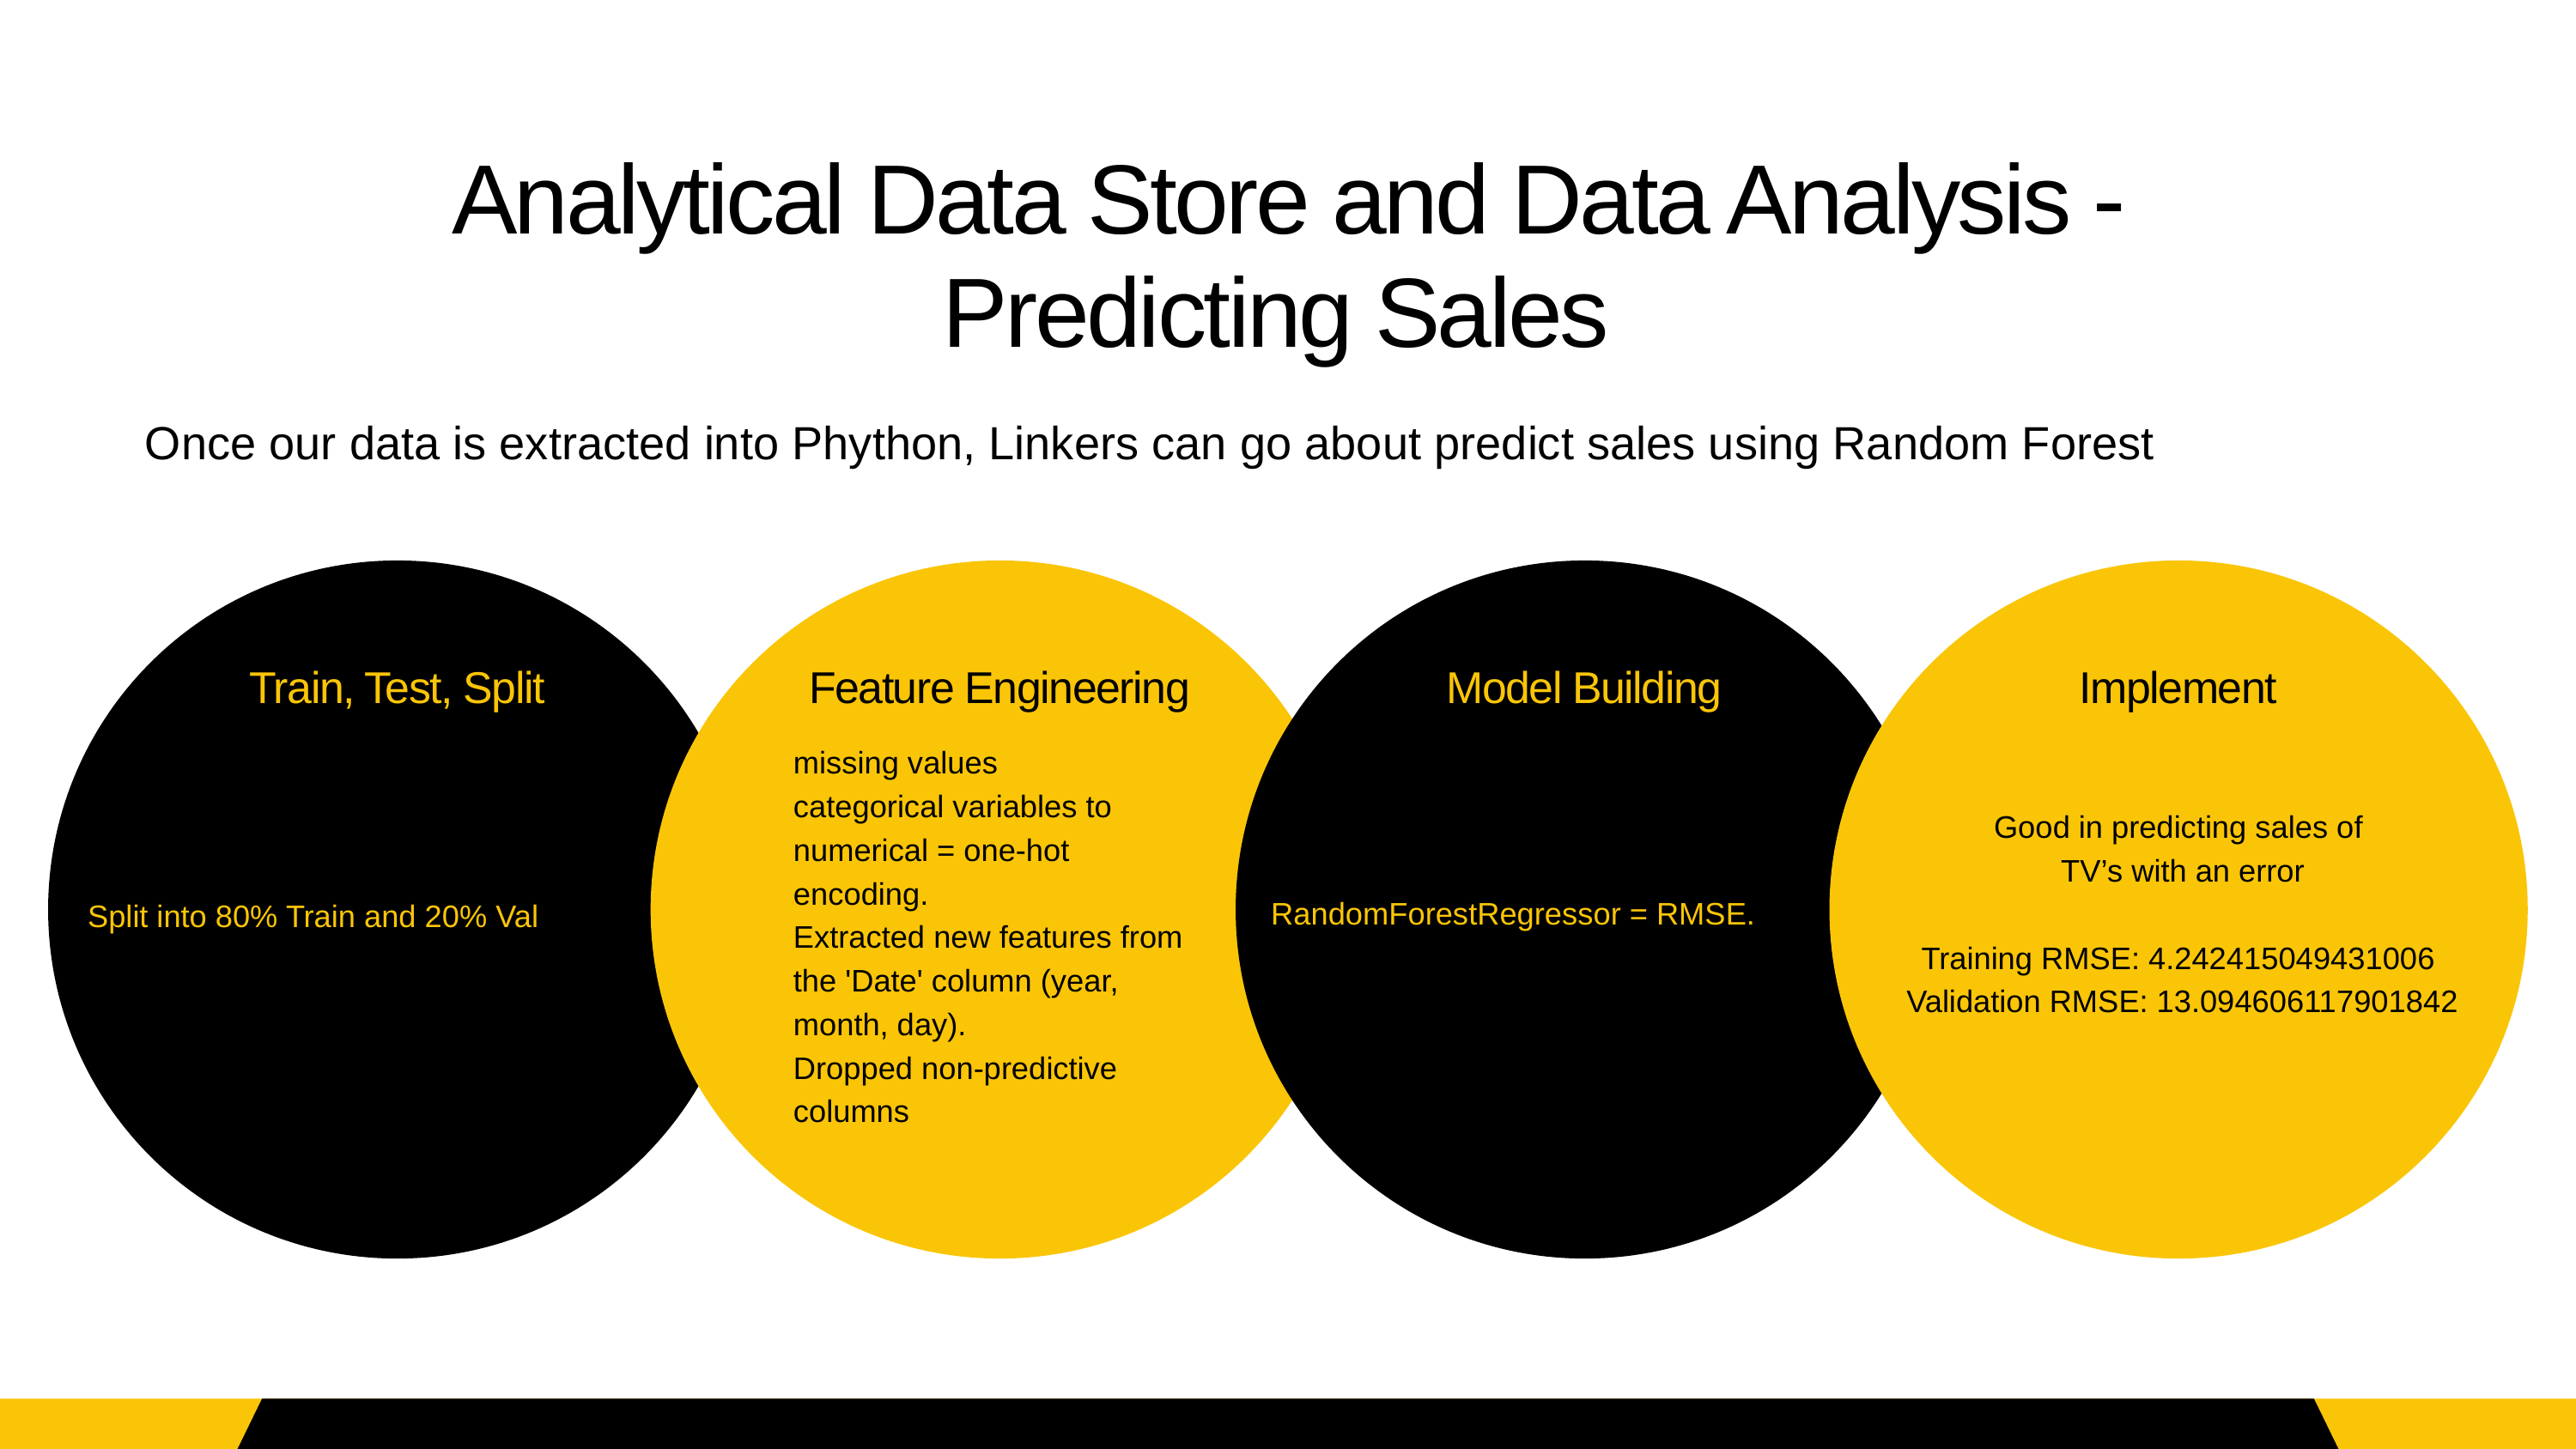

Analytical Data Store and Data Analysis - Predicting Sales
Once our data is extracted into Phython, Linkers can go about predict sales using Random Forest

Train, Test, Split
Feature Engineering
Model Building
Implement
missing values
categorical variables to numerical = one-hot encoding.
Extracted new features from the 'Date' column (year, month, day).
Dropped non-predictive columns
Good in predicting sales of
TV’s with an error

Training RMSE: 4.242415049431006
Validation RMSE: 13.094606117901842
 RandomForestRegressor = RMSE.
Split into 80% Train and 20% Val